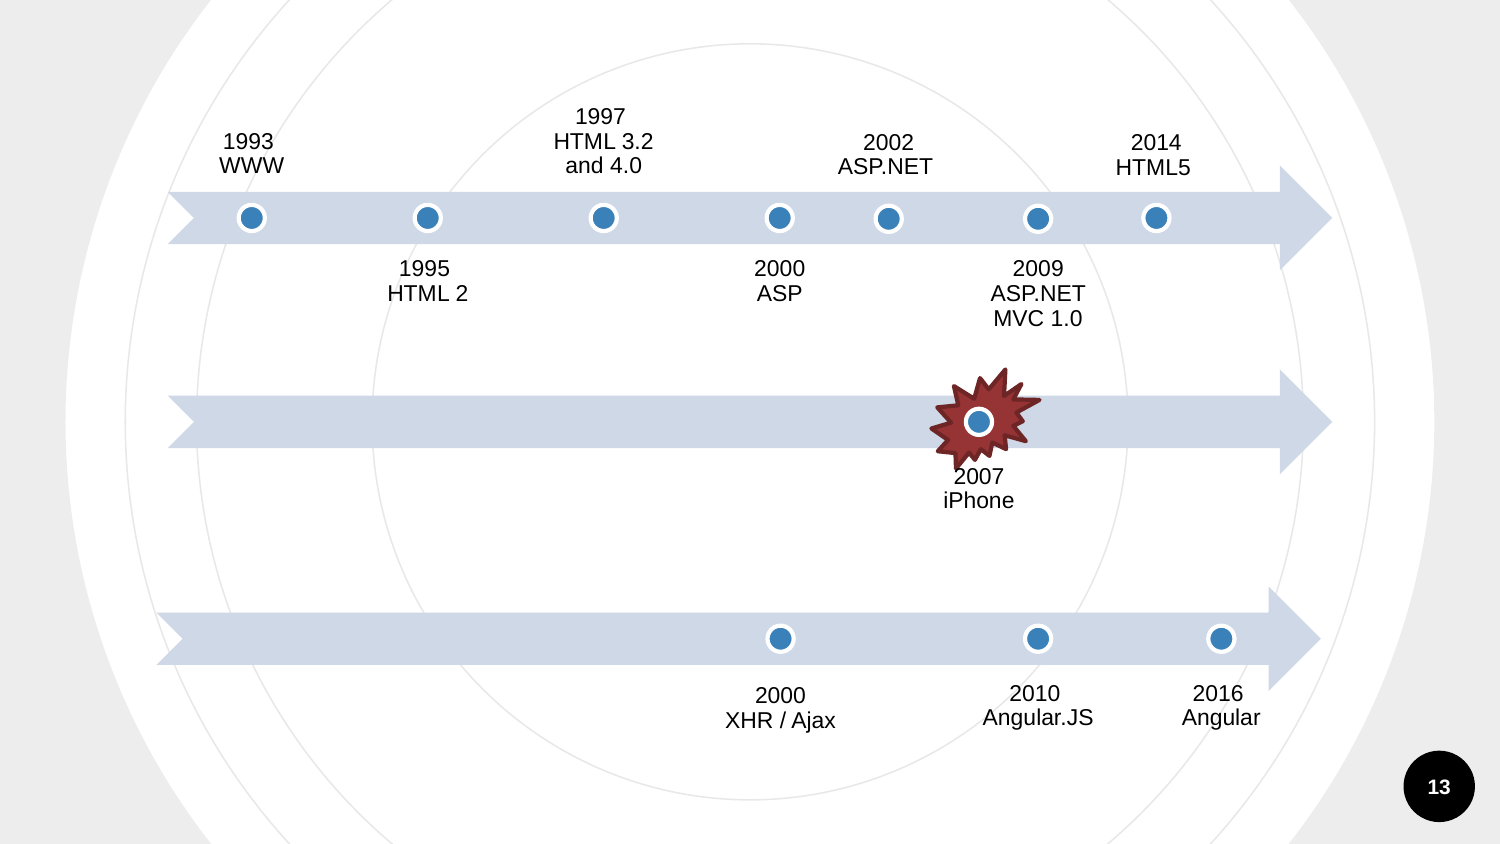

1993
WWW
1995
HTML 2
1997
HTML 3.2 and 4.0
2000
ASP
2002
ASP.NET
2009
ASP.NET MVC 1.0

2014
HTML5

2007
iPhone

2010
Angular.JS

2016
Angular

2000
XHR / Ajax
13